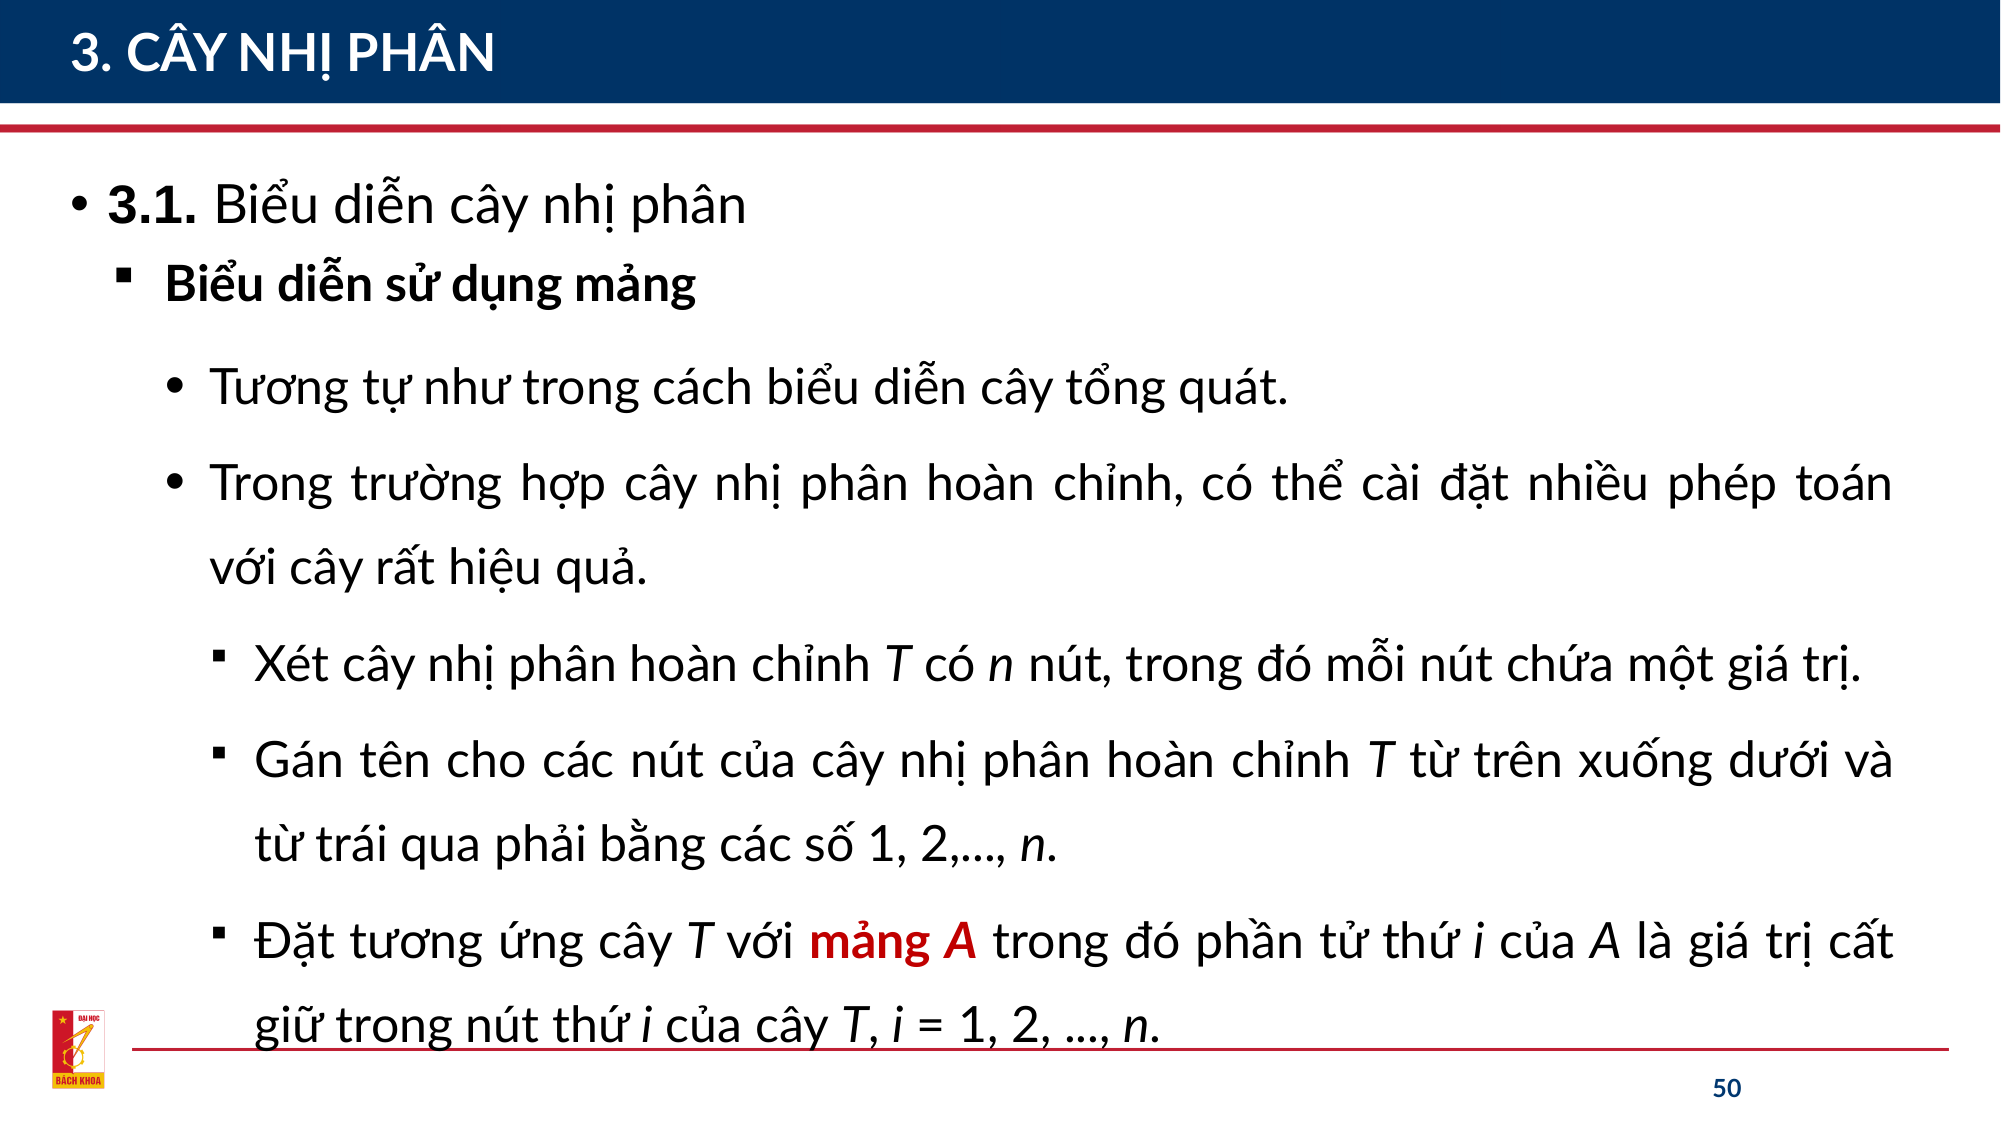

# 3. CÂY NHỊ PHÂN
3.1. Biểu diễn cây nhị phân
Biểu diễn sử dụng mảng
Tương tự như trong cách biểu diễn cây tổng quát.
Trong trường hợp cây nhị phân hoàn chỉnh, có thể cài đặt nhiều phép toán với cây rất hiệu quả.
Xét cây nhị phân hoàn chỉnh T có n nút, trong đó mỗi nút chứa một giá trị.
Gán tên cho các nút của cây nhị phân hoàn chỉnh T từ trên xuống dưới và từ trái qua phải bằng các số 1, 2,..., n.
Đặt tương ứng cây T với mảng A trong đó phần tử thứ i của A là giá trị cất giữ trong nút thứ i của cây T, i = 1, 2, ..., n.

50